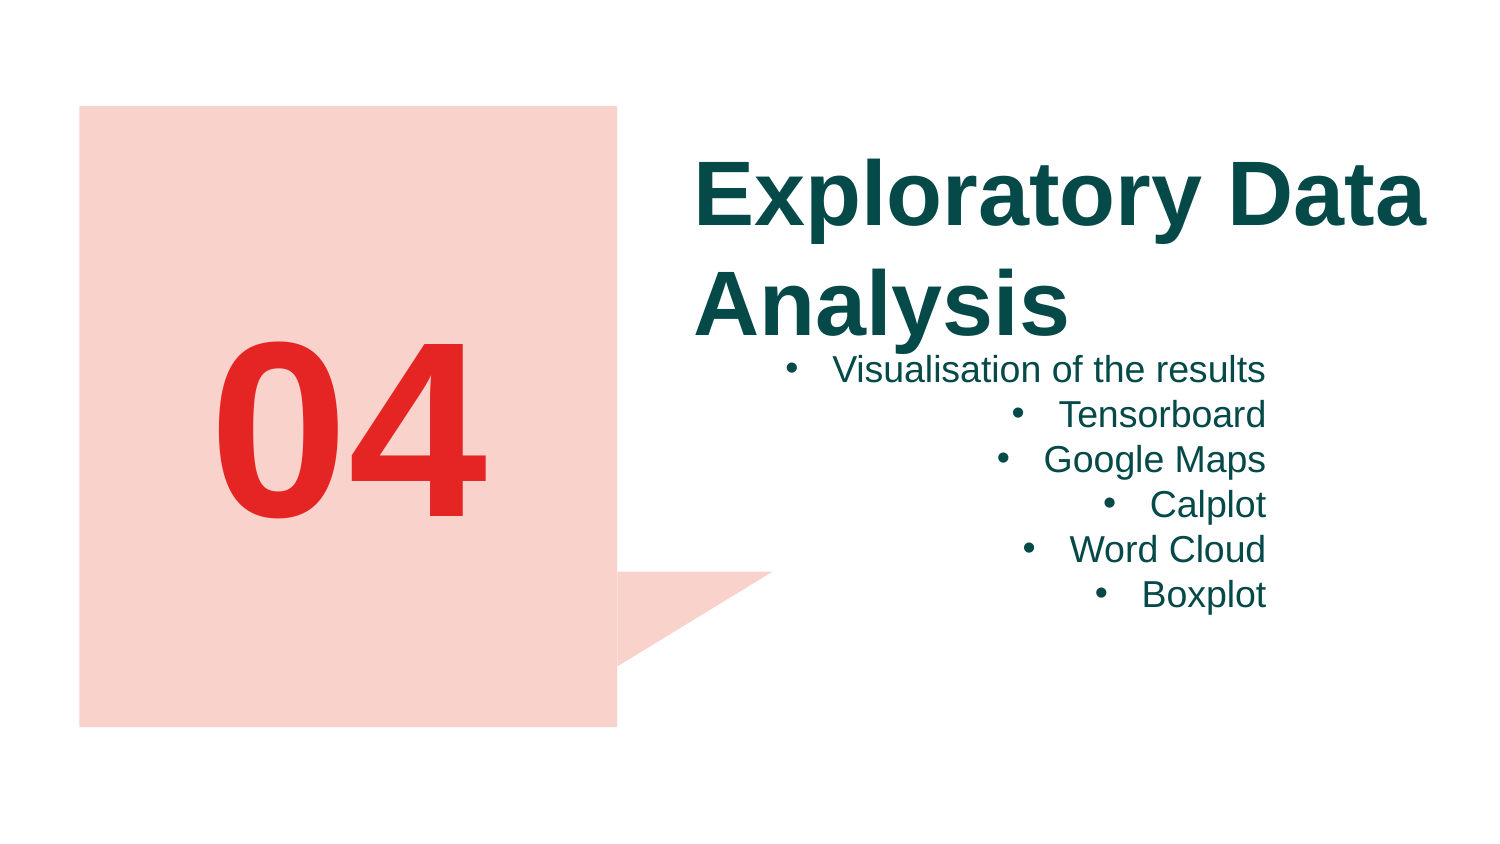

# Exploratory Data Analysis
04
Visualisation of the results
Tensorboard
Google Maps
Calplot
Word Cloud
Boxplot